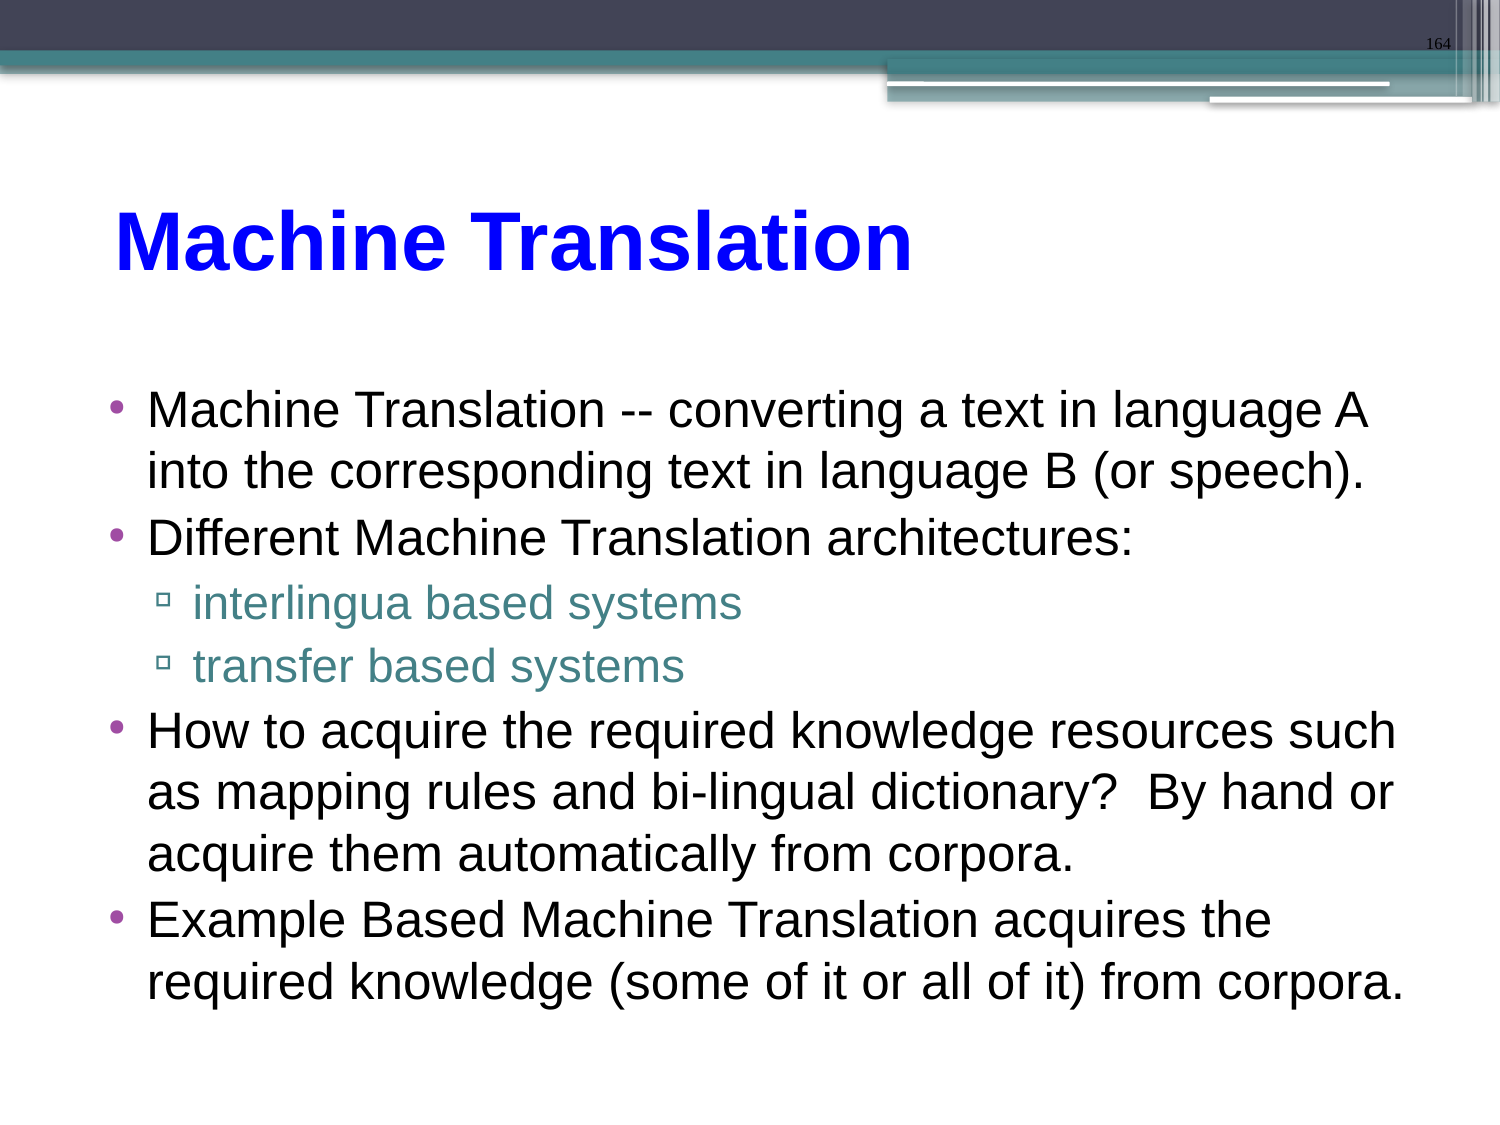

164
# Machine Translation
Machine Translation -- converting a text in language A into the corresponding text in language B (or speech).
Different Machine Translation architectures:
interlingua based systems
transfer based systems
How to acquire the required knowledge resources such as mapping rules and bi-lingual dictionary?  By hand or acquire them automatically from corpora.
Example Based Machine Translation acquires the required knowledge (some of it or all of it) from corpora.